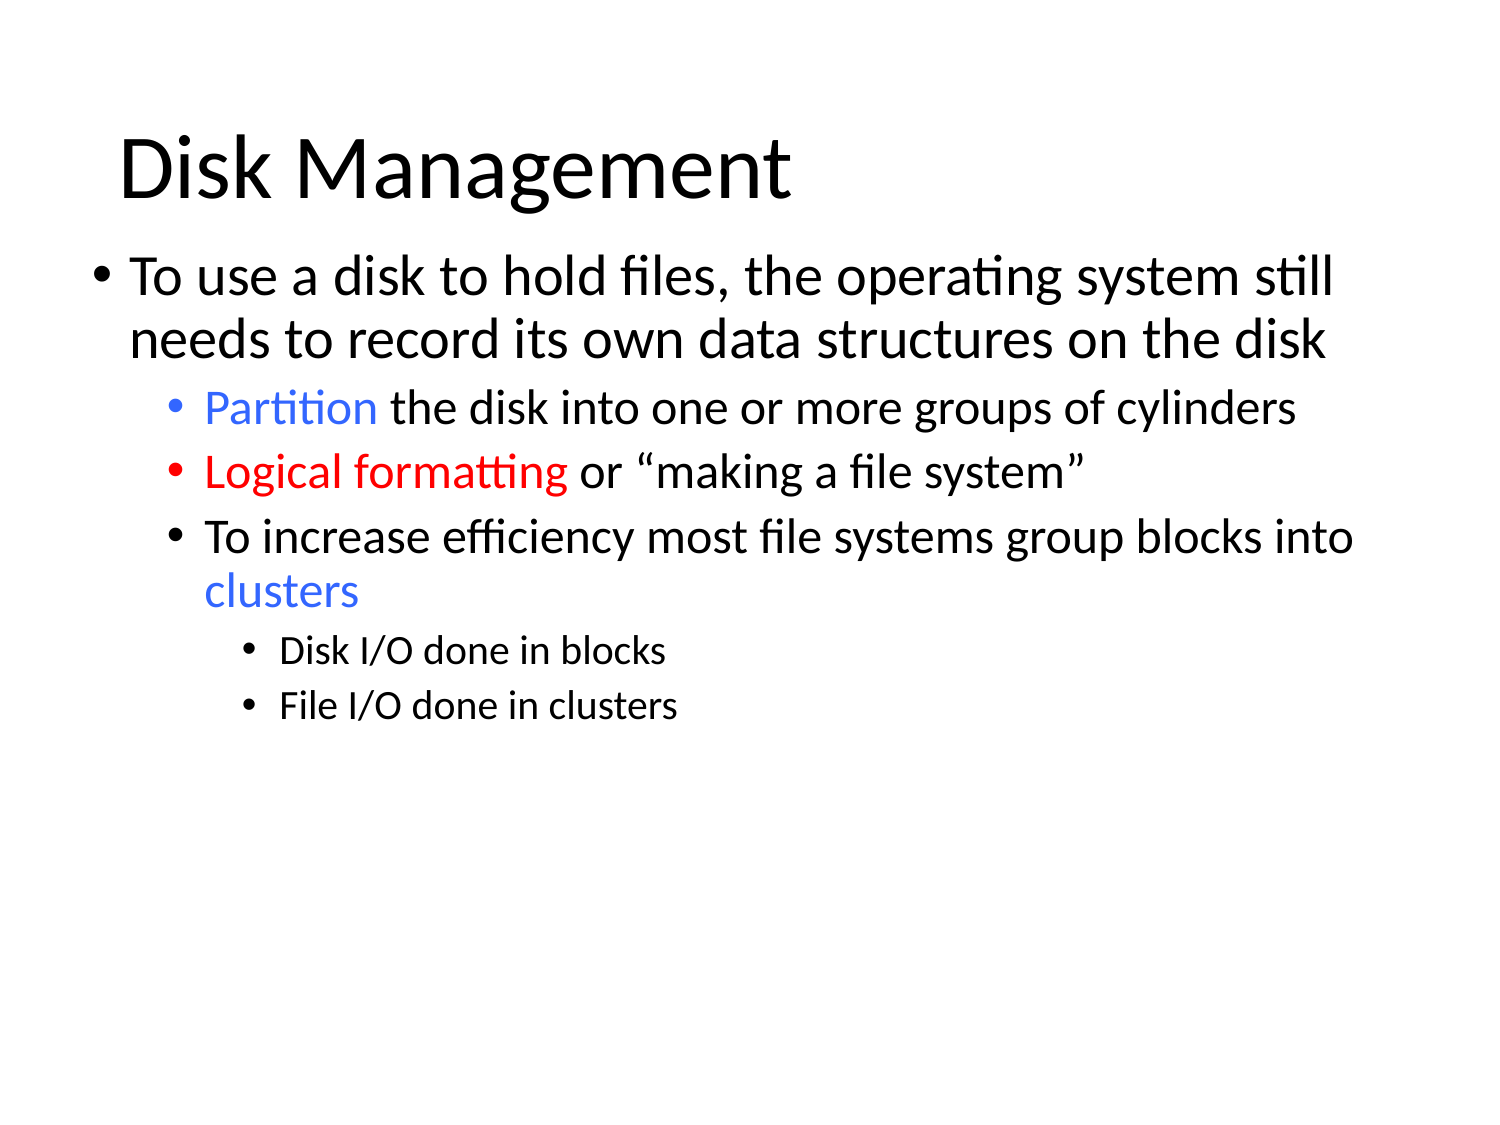

# Disk Management
To use a disk to hold files, the operating system still needs to record its own data structures on the disk
Partition the disk into one or more groups of cylinders
Logical formatting or “making a file system”
To increase efficiency most file systems group blocks into clusters
Disk I/O done in blocks
File I/O done in clusters